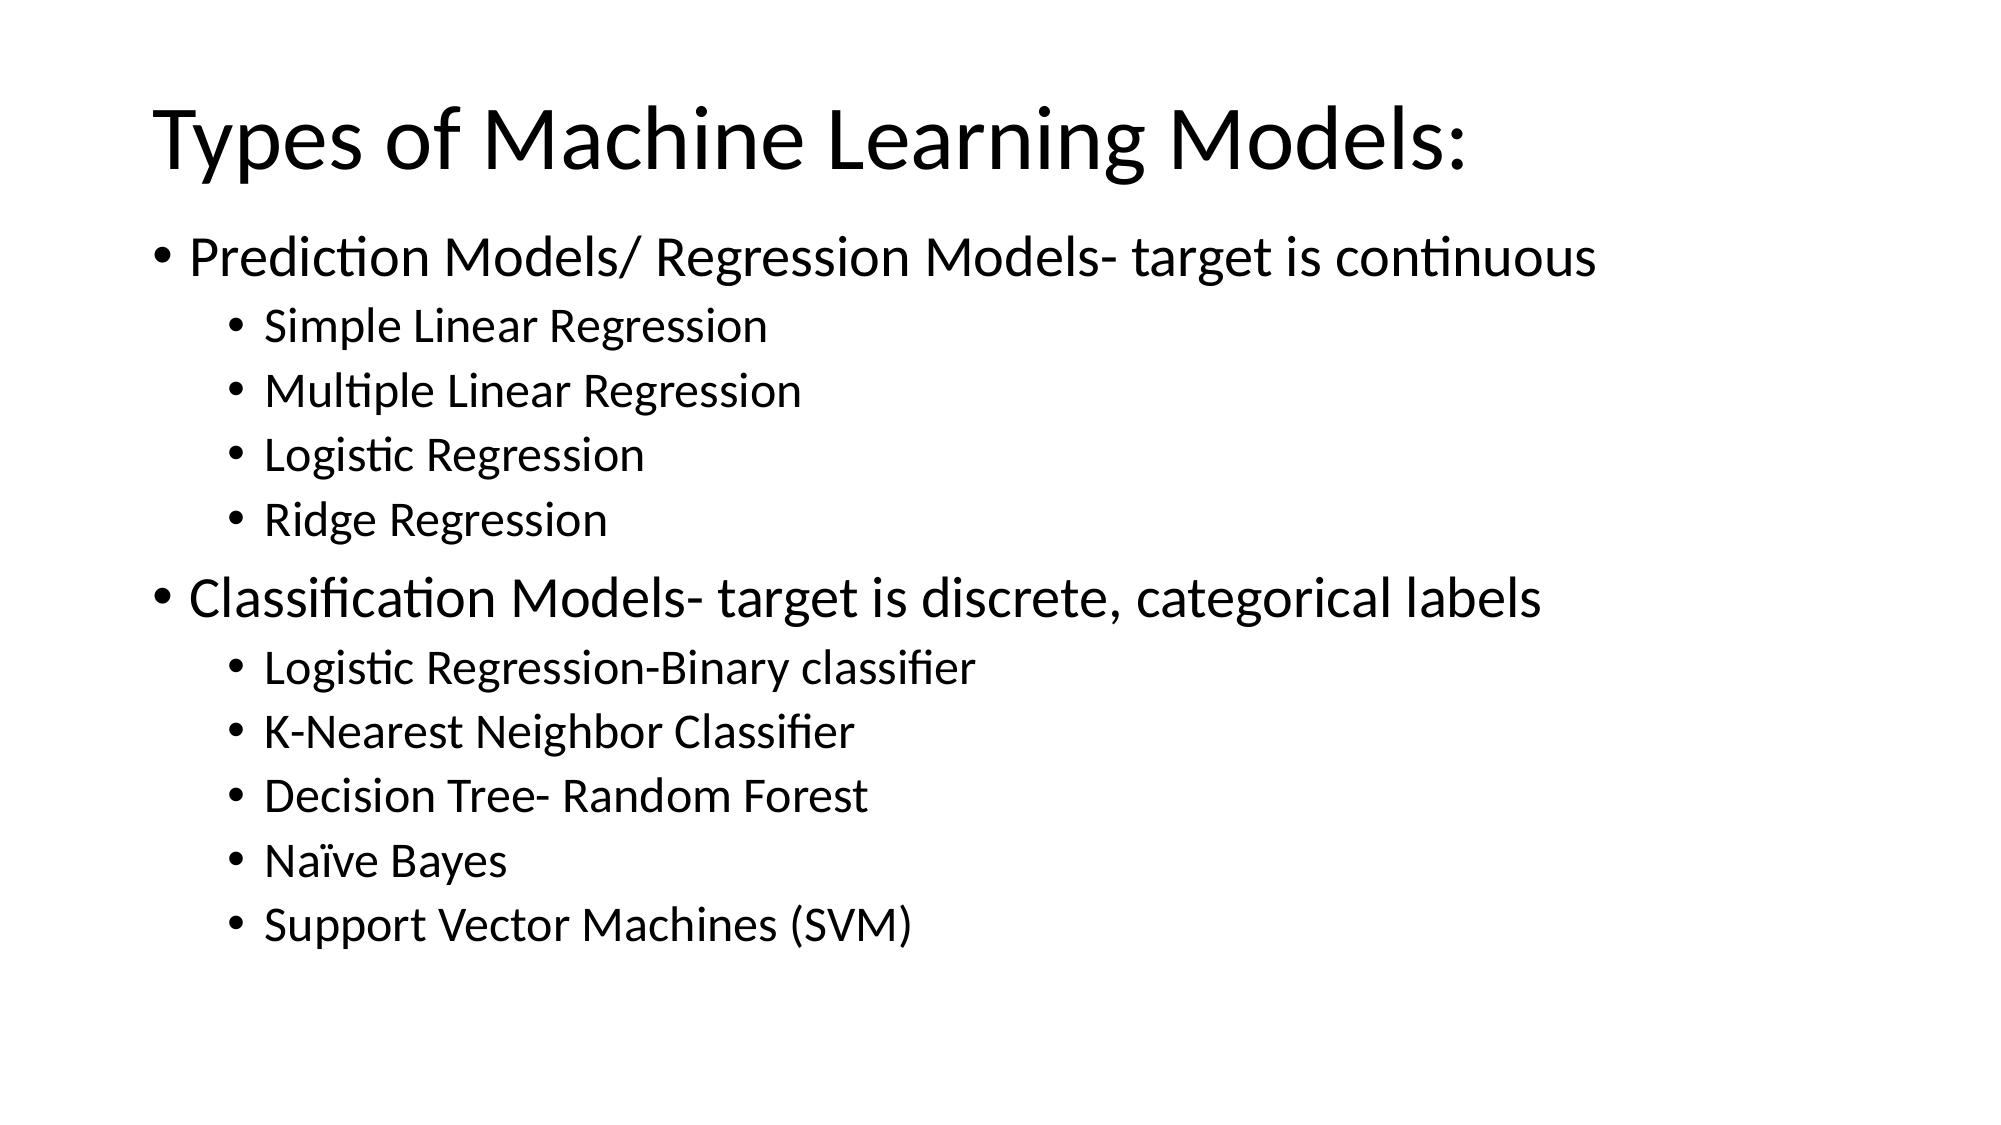

# Types of Machine Learning Models:
Prediction Models/ Regression Models- target is continuous
Simple Linear Regression
Multiple Linear Regression
Logistic Regression
Ridge Regression
Classification Models- target is discrete, categorical labels
Logistic Regression-Binary classifier
K-Nearest Neighbor Classifier
Decision Tree- Random Forest
Naïve Bayes
Support Vector Machines (SVM)